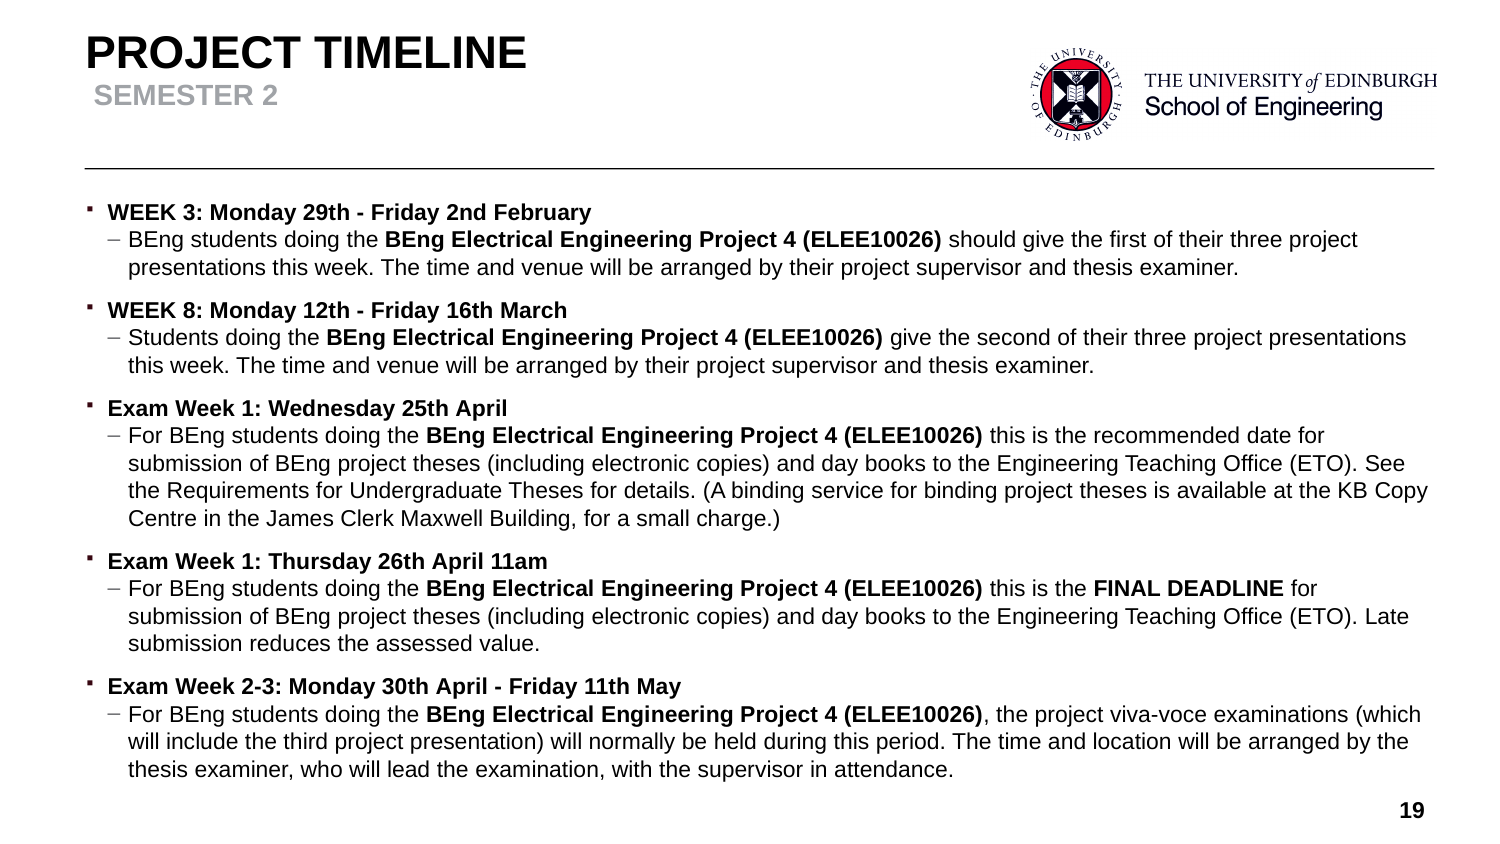

# PROJECT TIMELINE SEMESTER 2
WEEK 3: Monday 29th - Friday 2nd February
BEng students doing the BEng Electrical Engineering Project 4 (ELEE10026) should give the first of their three project presentations this week. The time and venue will be arranged by their project supervisor and thesis examiner.
WEEK 8: Monday 12th - Friday 16th March
Students doing the BEng Electrical Engineering Project 4 (ELEE10026) give the second of their three project presentations this week. The time and venue will be arranged by their project supervisor and thesis examiner.
Exam Week 1: Wednesday 25th April
For BEng students doing the BEng Electrical Engineering Project 4 (ELEE10026) this is the recommended date for submission of BEng project theses (including electronic copies) and day books to the Engineering Teaching Office (ETO). See the Requirements for Undergraduate Theses for details. (A binding service for binding project theses is available at the KB Copy Centre in the James Clerk Maxwell Building, for a small charge.)
Exam Week 1: Thursday 26th April 11am
For BEng students doing the BEng Electrical Engineering Project 4 (ELEE10026) this is the FINAL DEADLINE for submission of BEng project theses (including electronic copies) and day books to the Engineering Teaching Office (ETO). Late submission reduces the assessed value.
Exam Week 2-3: Monday 30th April - Friday 11th May
For BEng students doing the BEng Electrical Engineering Project 4 (ELEE10026), the project viva-voce examinations (which will include the third project presentation) will normally be held during this period. The time and location will be arranged by the thesis examiner, who will lead the examination, with the supervisor in attendance.